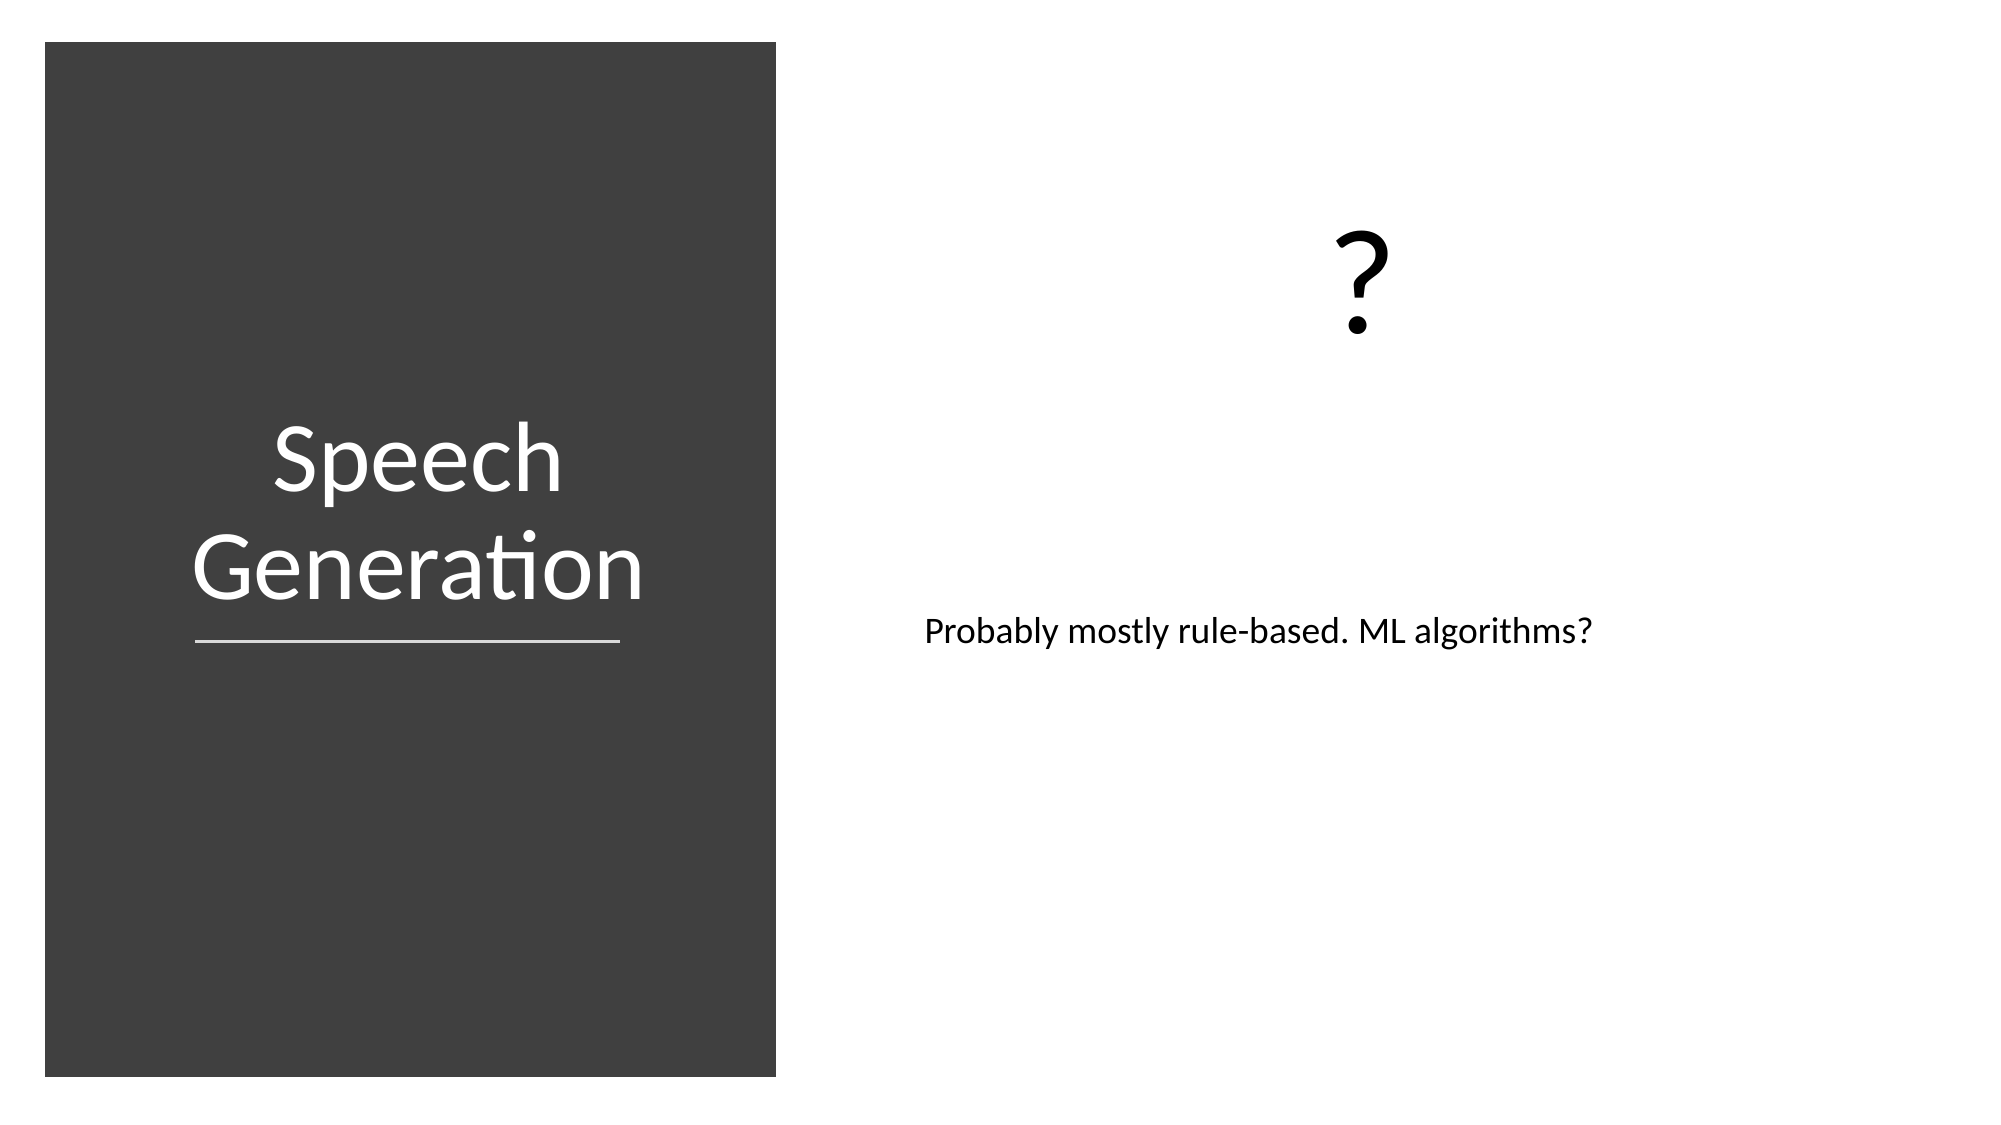

Speech Generation
?
Probably mostly rule-based. ML algorithms?